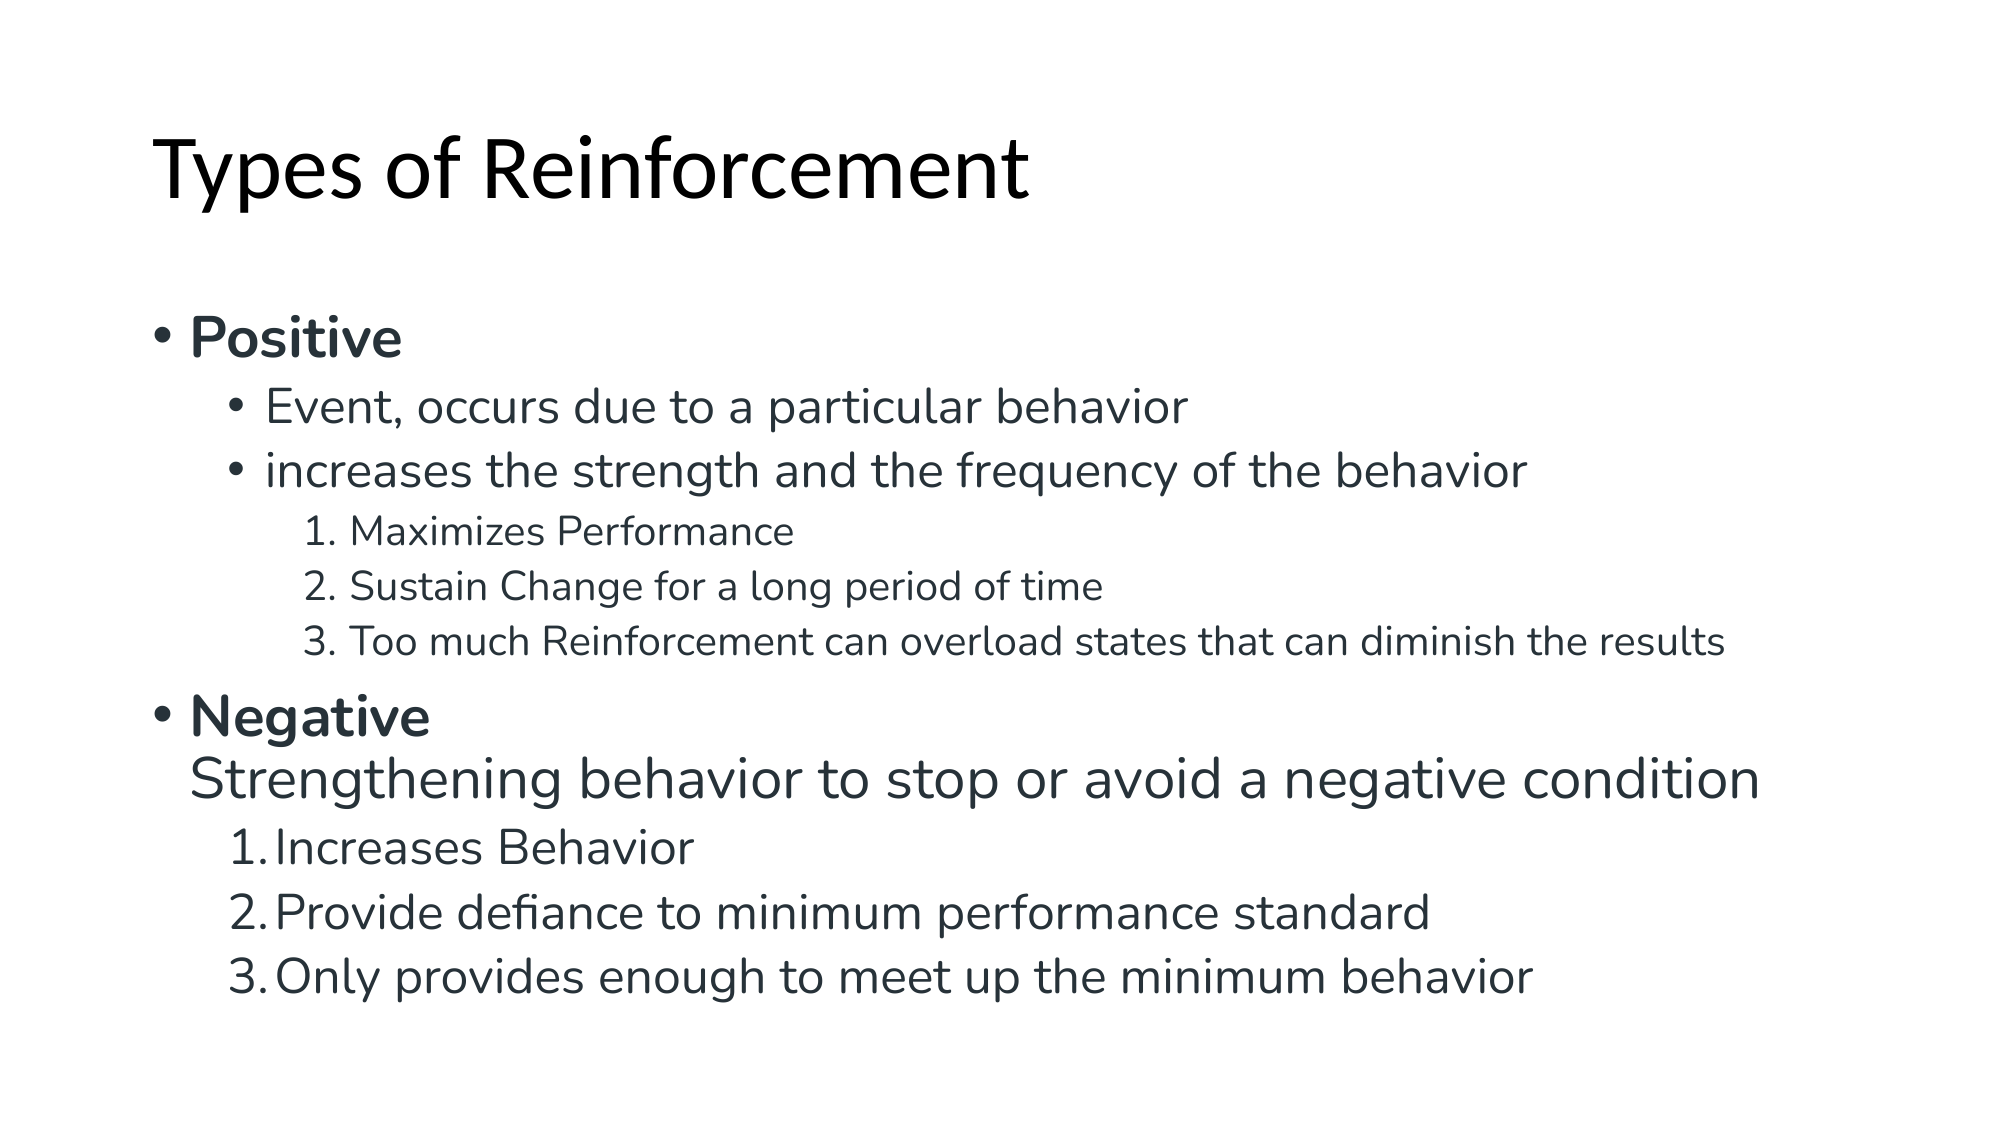

# Types of Reinforcement
Positive
Event, occurs due to a particular behavior
increases the strength and the frequency of the behavior
Maximizes Performance
Sustain Change for a long period of time
Too much Reinforcement can overload states that can diminish the results
Negative
Strengthening behavior to stop or avoid a negative condition
Increases Behavior
Provide defiance to minimum performance standard
Only provides enough to meet up the minimum behavior